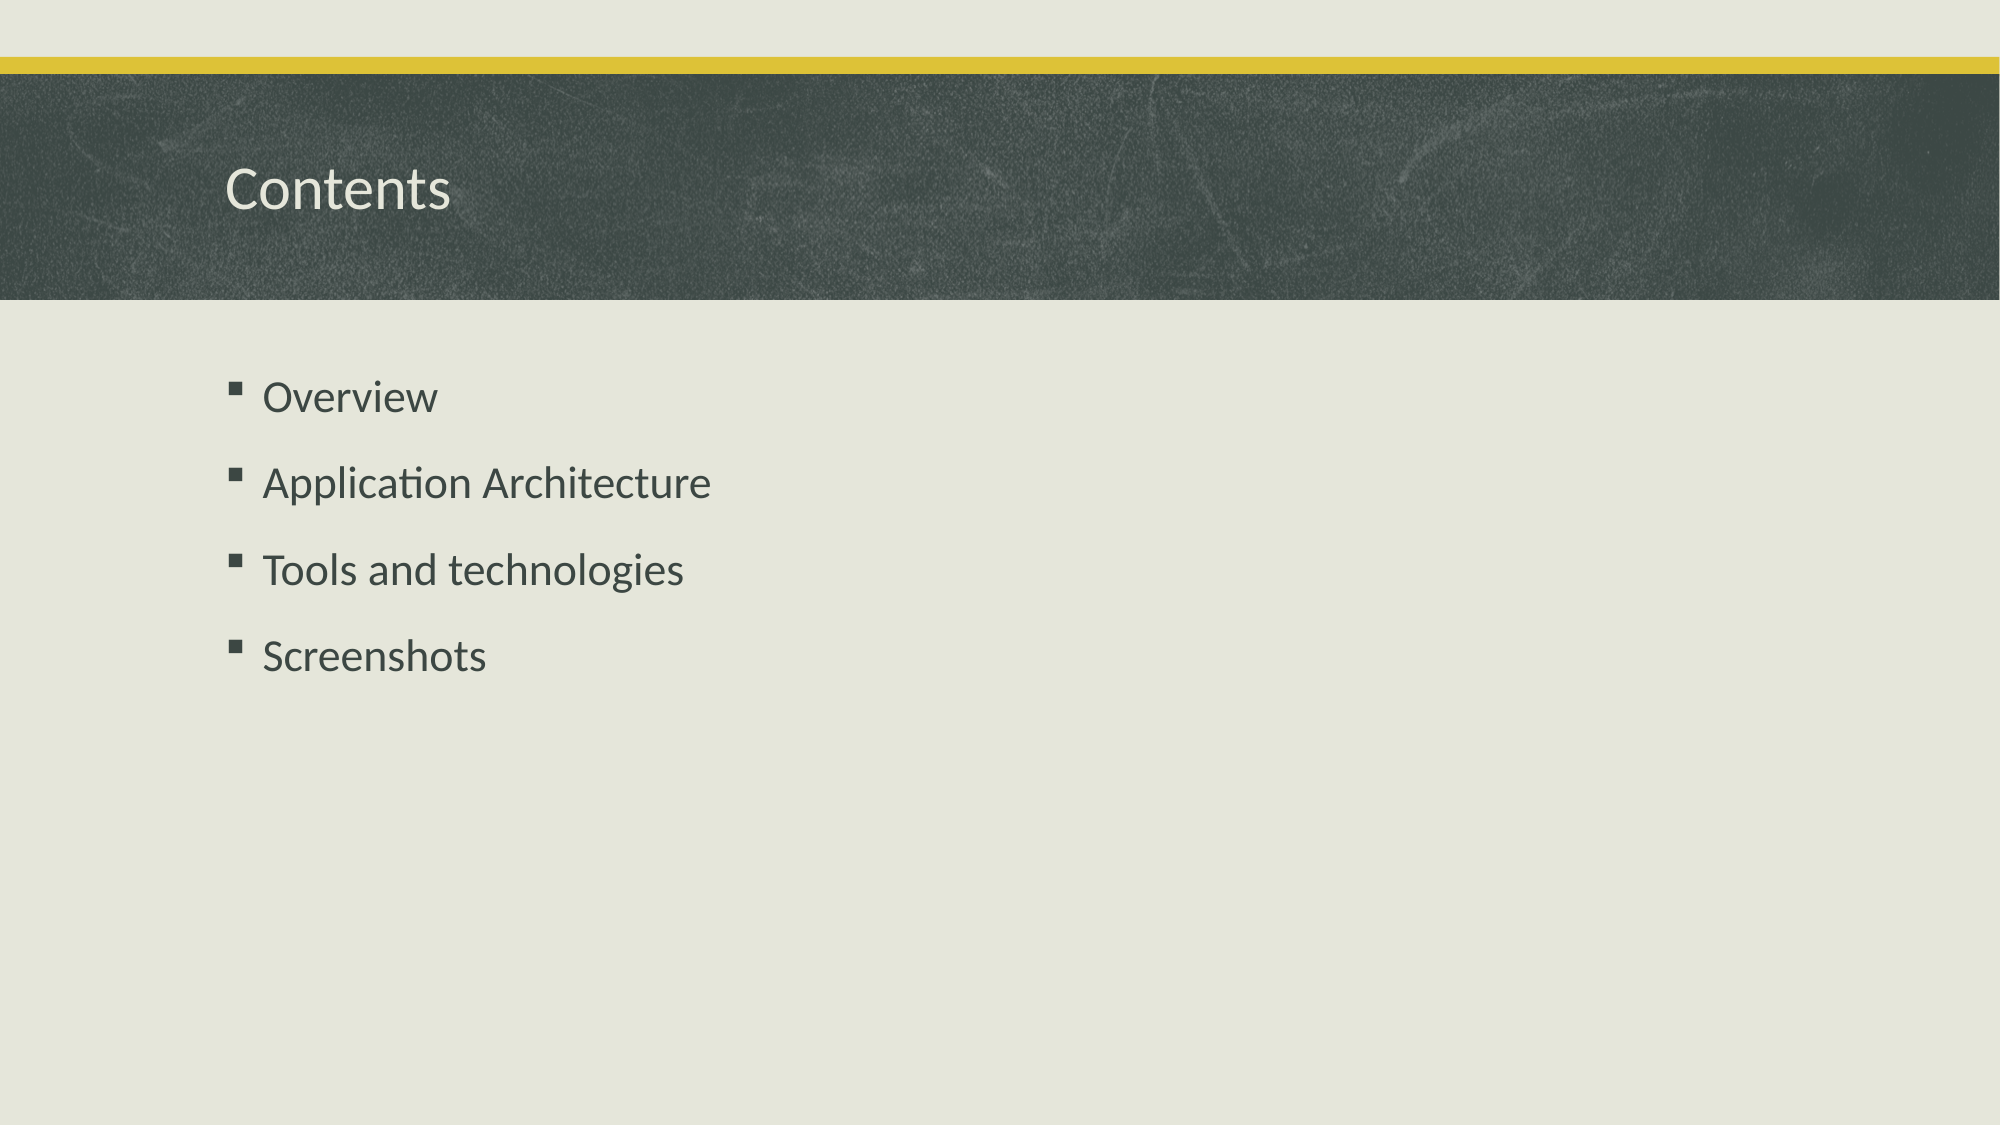

# Contents
Overview
Application Architecture
Tools and technologies
Screenshots